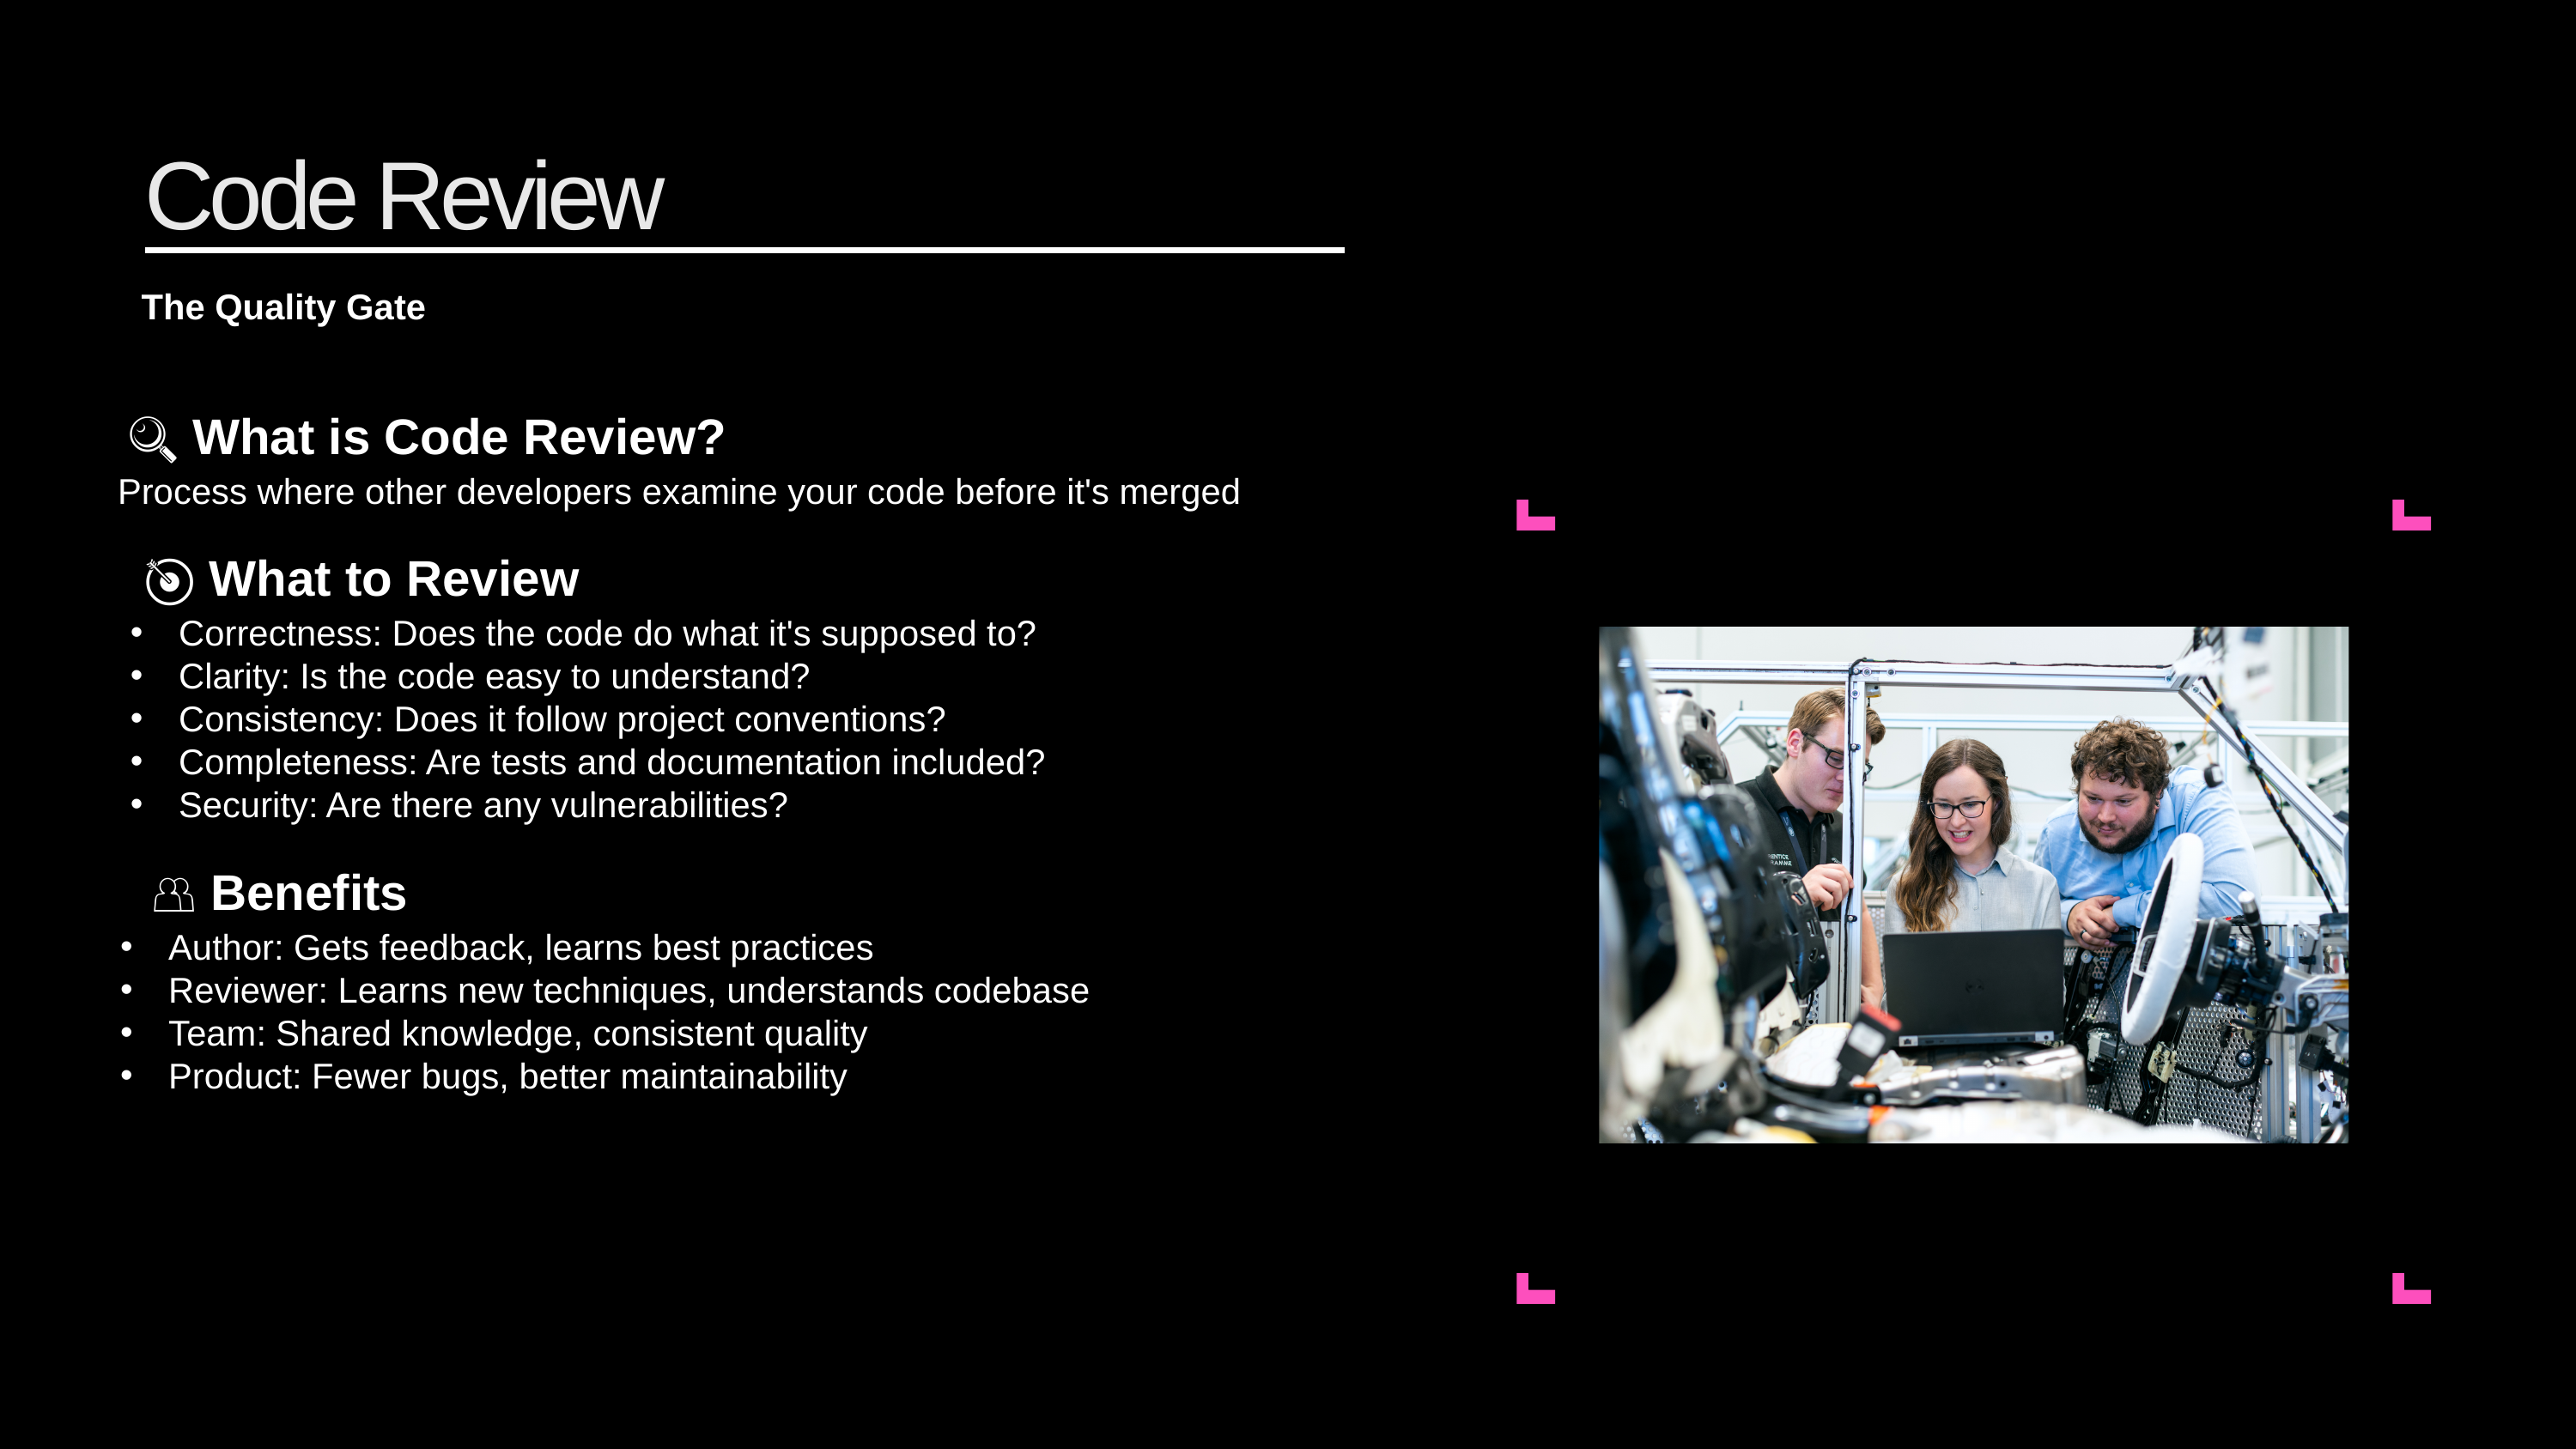

Code Review

The Quality Gate
🔍 What is Code Review?
Process where other developers examine your code before it's merged

🎯 What to Review
Correctness: Does the code do what it's supposed to?
Clarity: Is the code easy to understand?
Consistency: Does it follow project conventions?
Completeness: Are tests and documentation included?
Security: Are there any vulnerabilities?

👥 Benefits
Author: Gets feedback, learns best practices
Reviewer: Learns new techniques, understands codebase
Team: Shared knowledge, consistent quality
Product: Fewer bugs, better maintainability